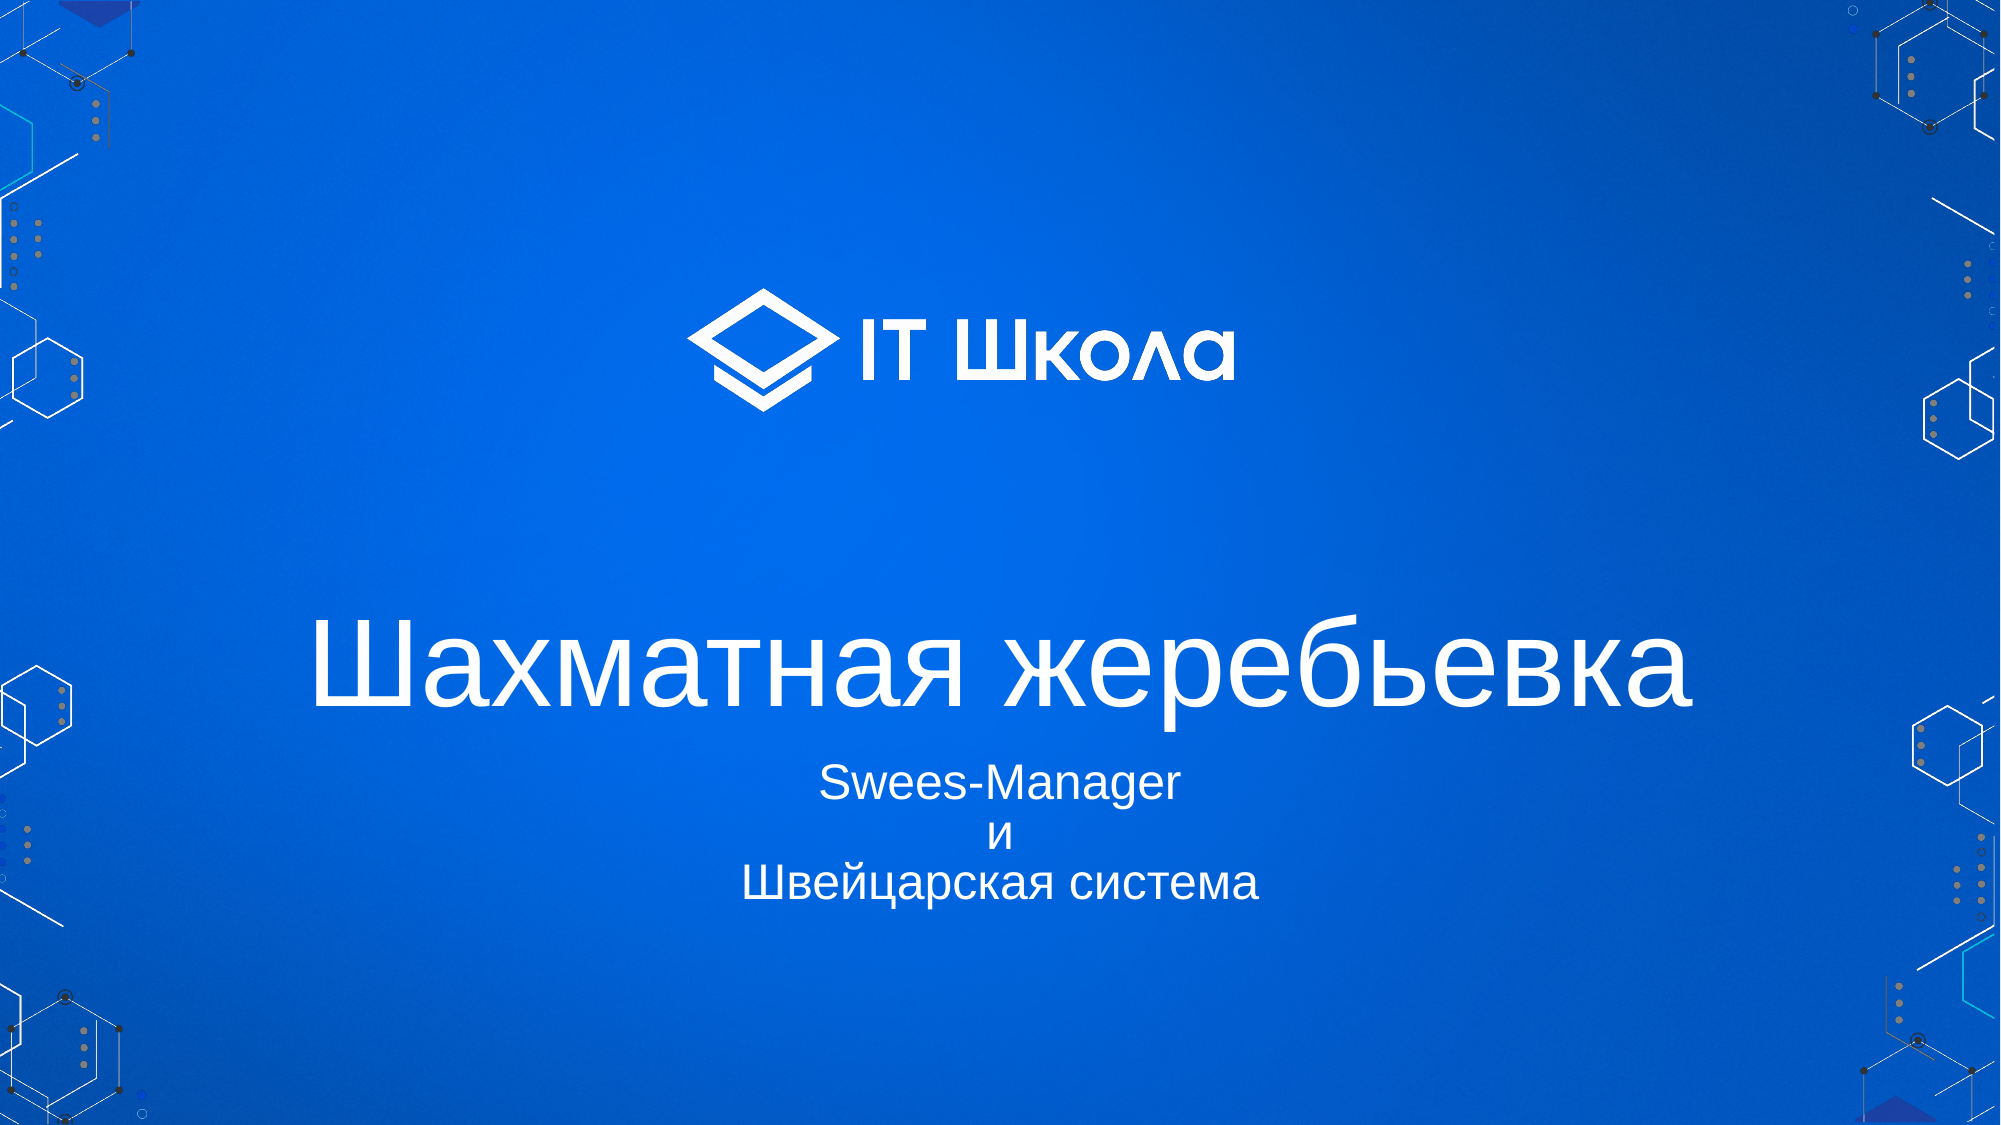

# Шахматная жеребьевка
Swees-Manager
и
Швейцарская система

2